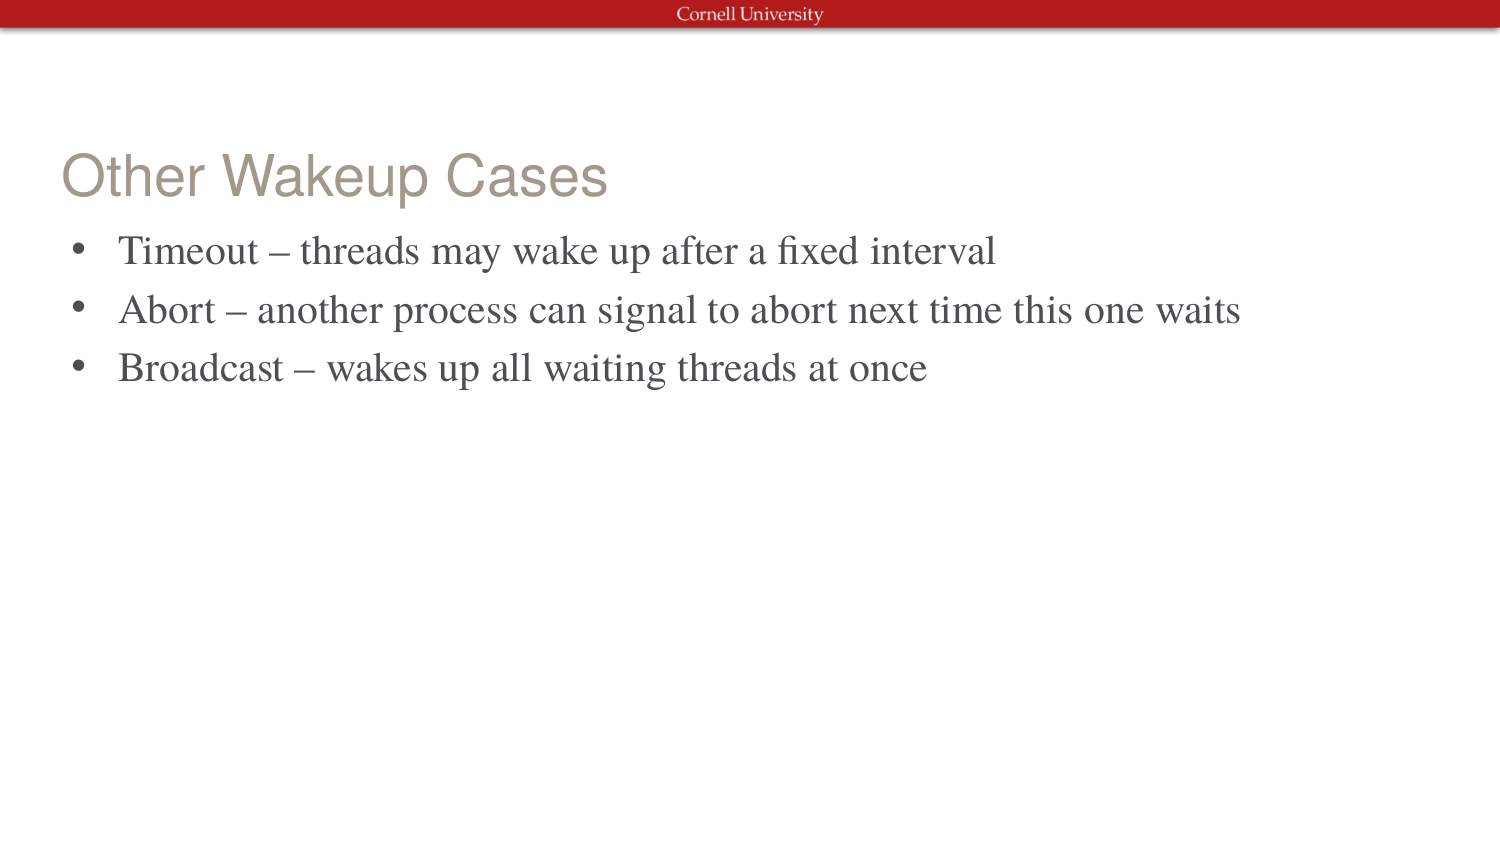

# Other Wakeup Cases
Timeout – threads may wake up after a fixed interval
Abort – another process can signal to abort next time this one waits
Broadcast – wakes up all waiting threads at once